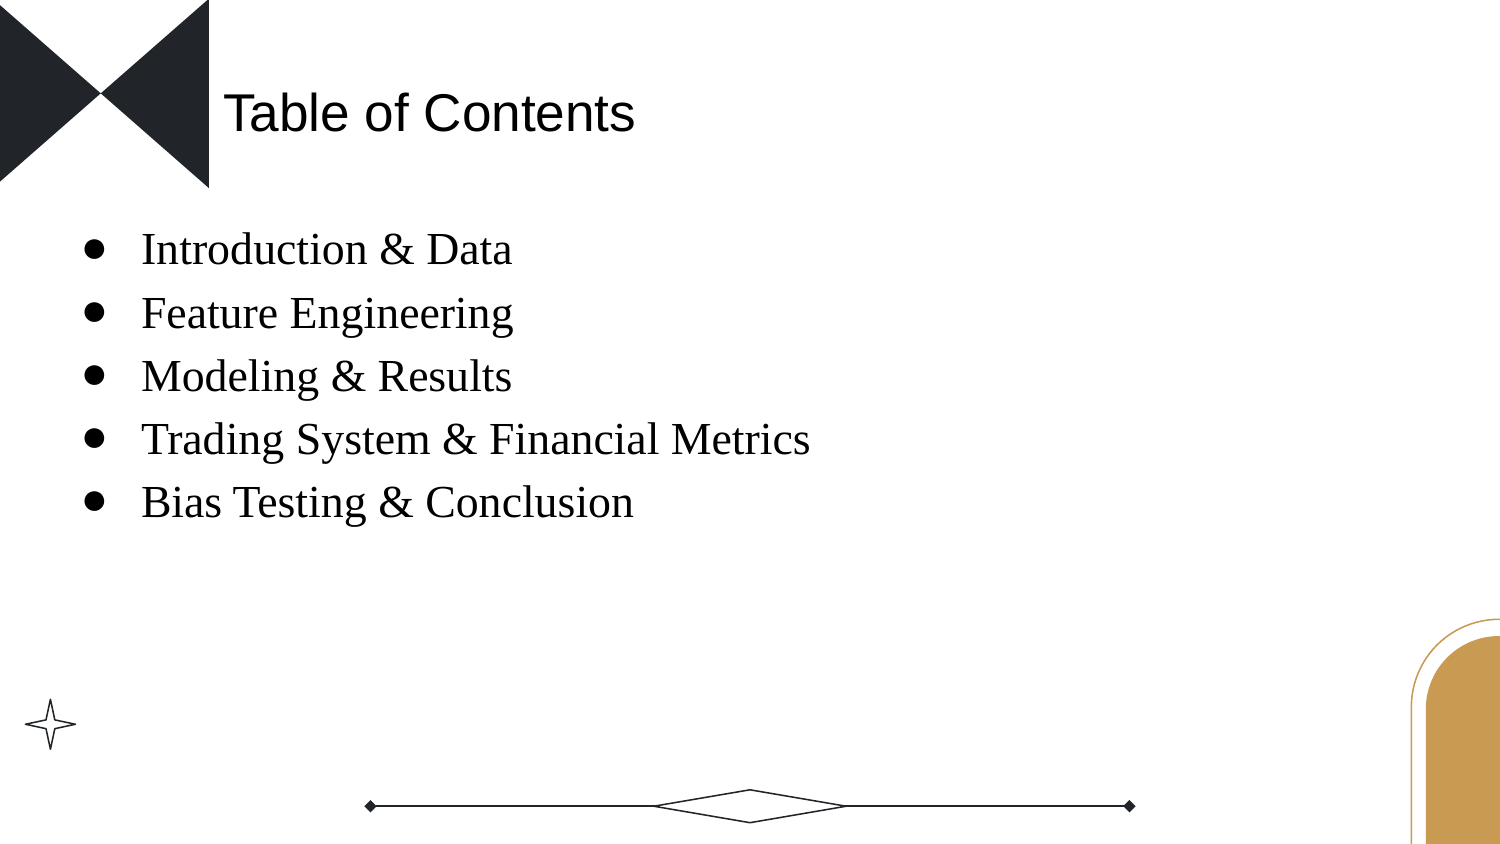

Table of Contents
Introduction & Data
Feature Engineering
Modeling & Results
Trading System & Financial Metrics
Bias Testing & Conclusion